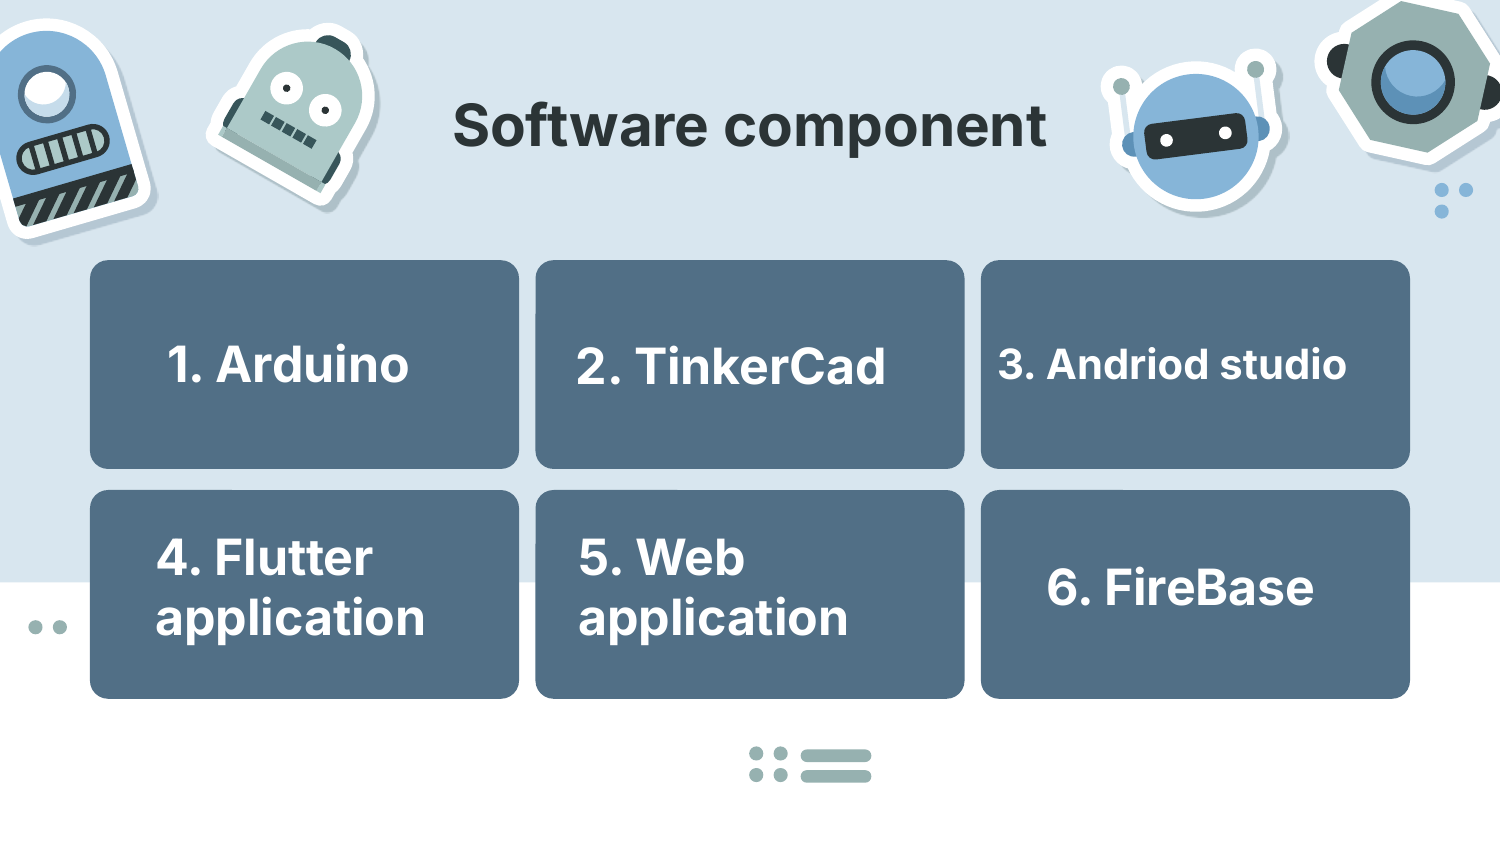

# Software component

3. Andriod studio
2. TinkerCad
1. Arduino

4. Flutter application
5. Web application
6. FireBase